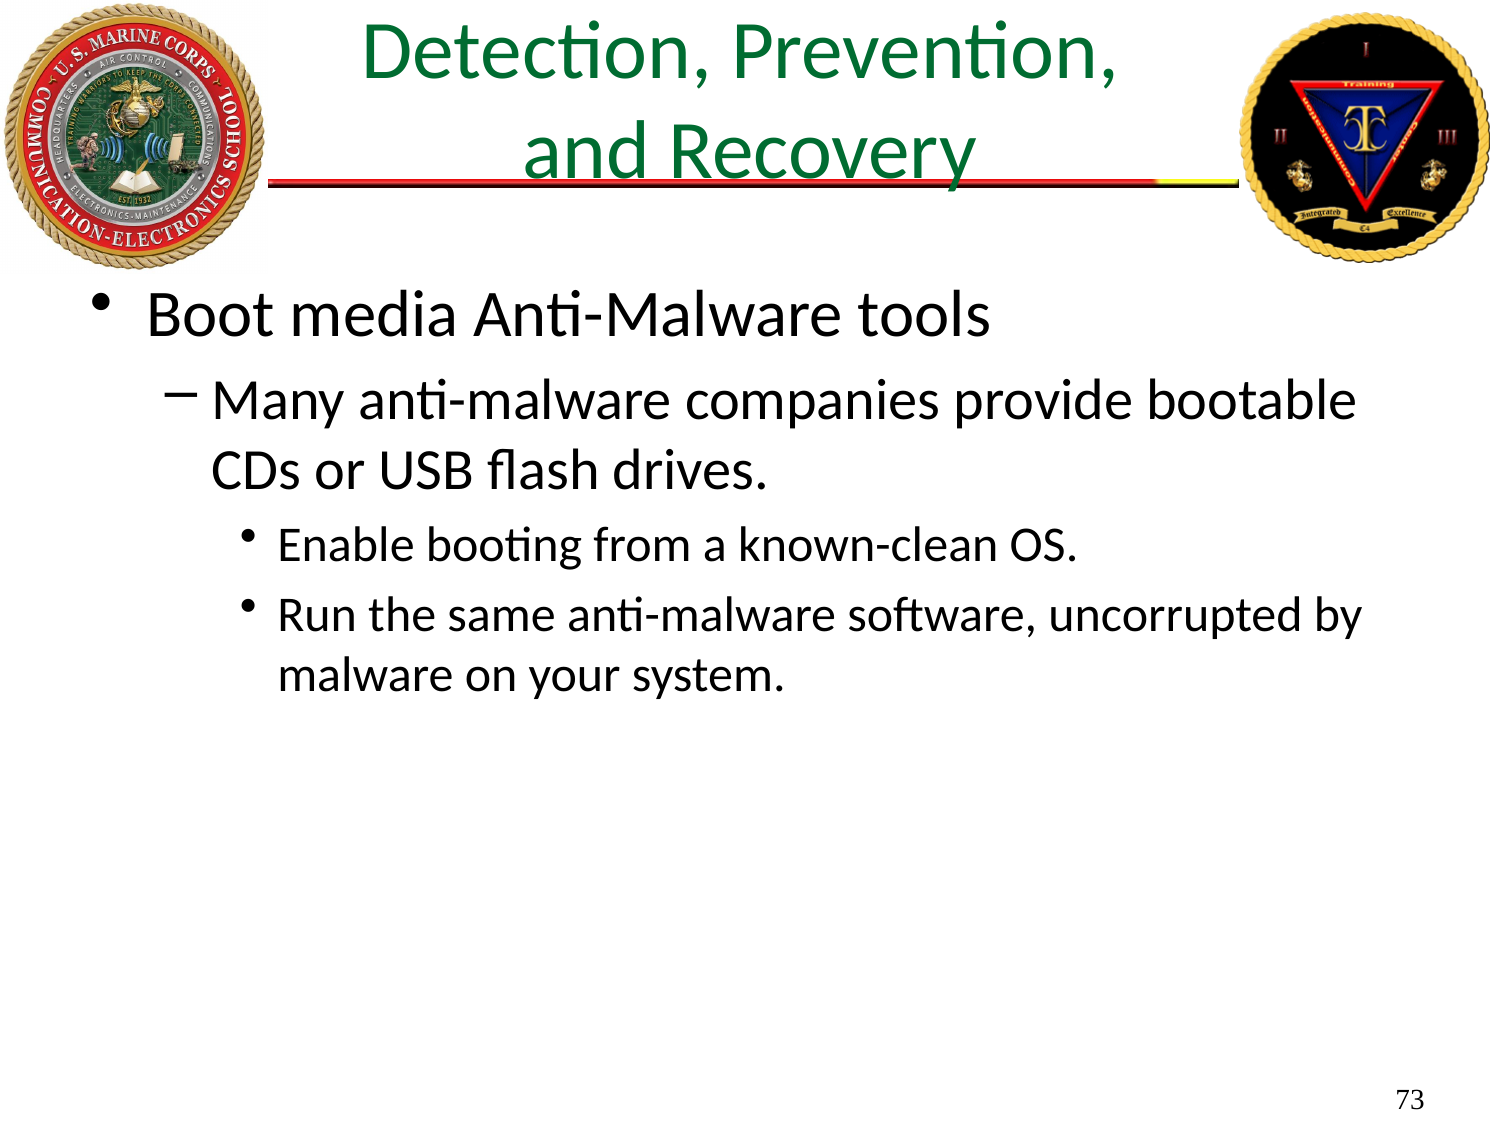

# Detection, Prevention, and Recovery
Boot media Anti-Malware tools
Many anti-malware companies provide bootable CDs or USB flash drives.
Enable booting from a known-clean OS.
Run the same anti-malware software, uncorrupted by malware on your system.